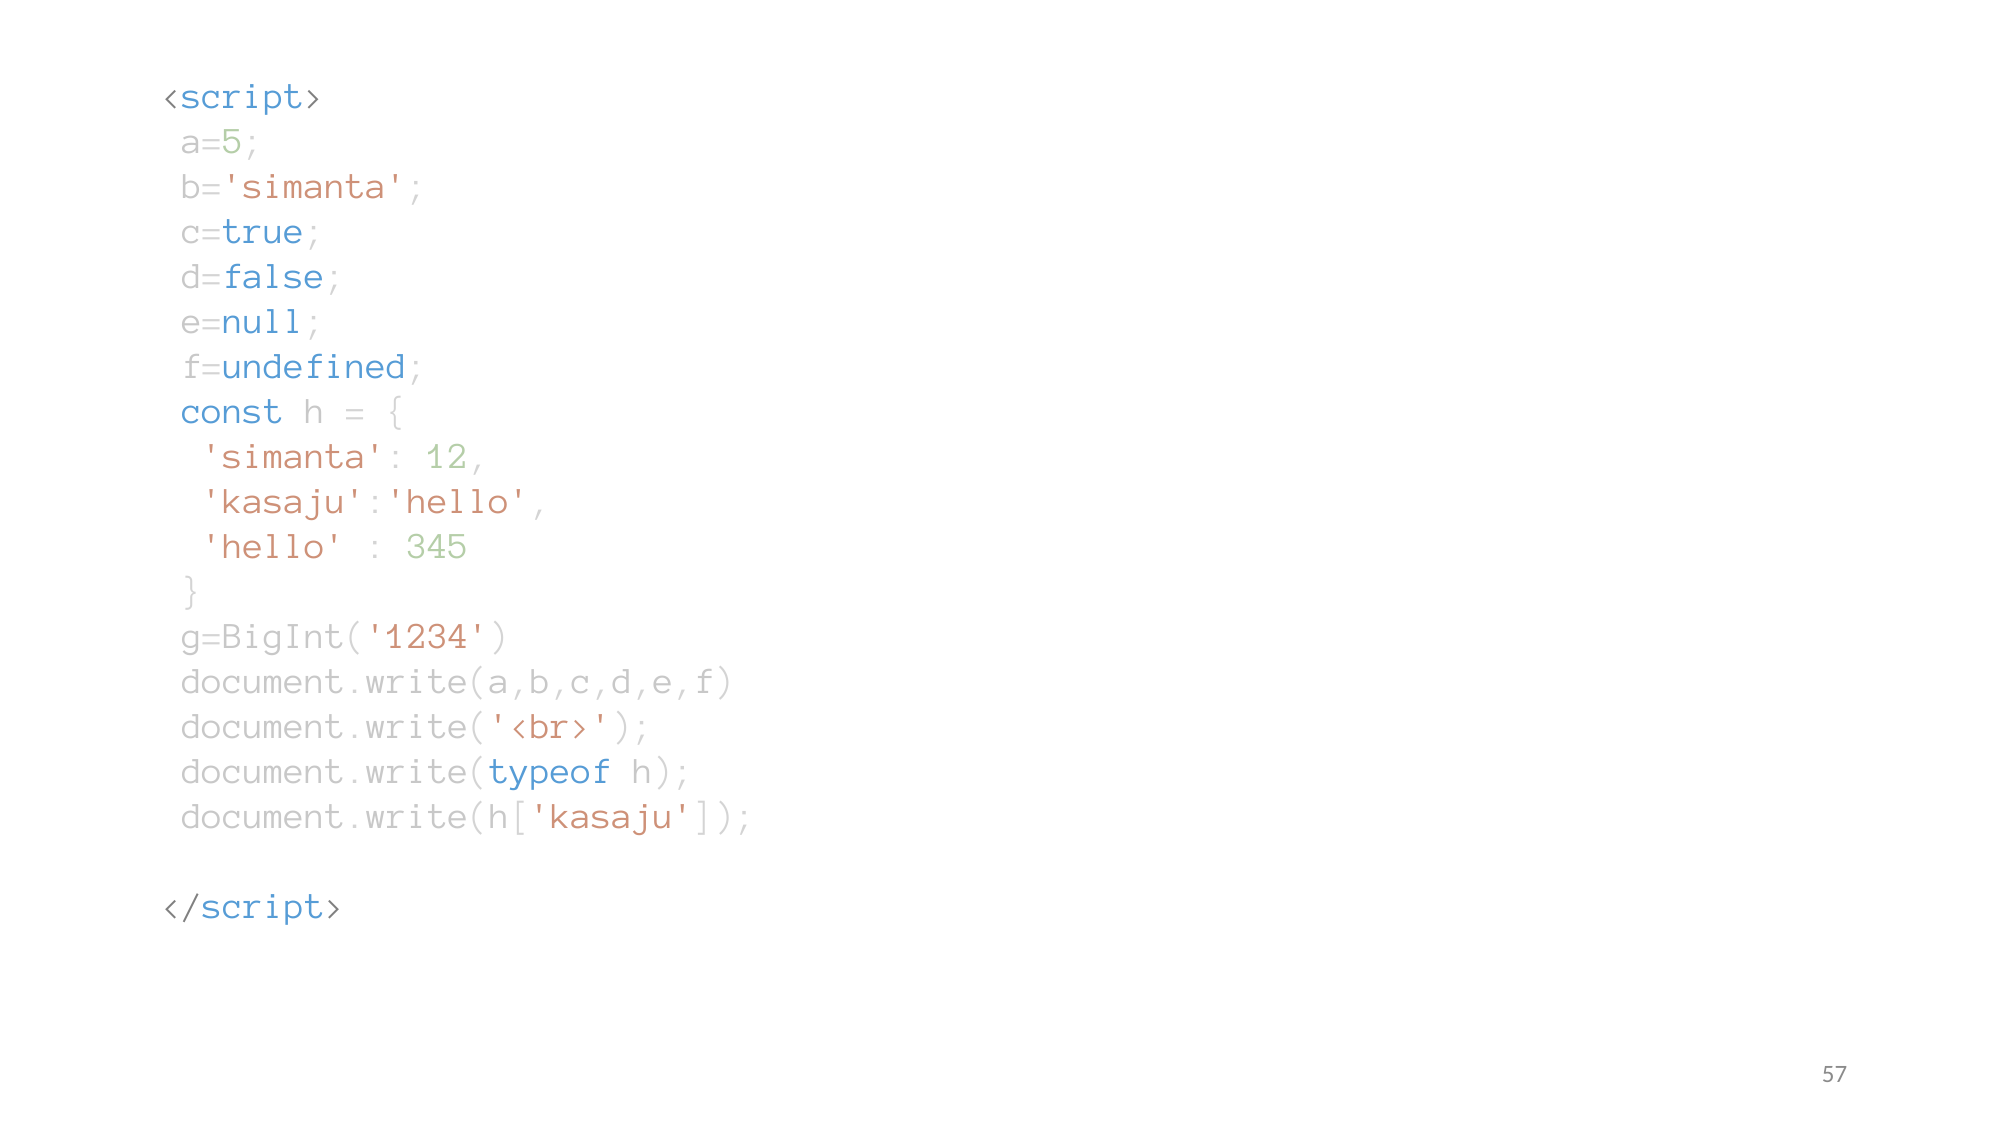

<script>
 a=5;
 b='simanta';
 c=true;
 d=false;
 e=null;
 f=undefined;
 const h = {
  'simanta': 12,
  'kasaju':'hello',
  'hello' : 345
 }
 g=BigInt('1234')
 document.write(a,b,c,d,e,f)
 document.write('<br>');
 document.write(typeof h);
 document.write(h['kasaju']);
</script>
57